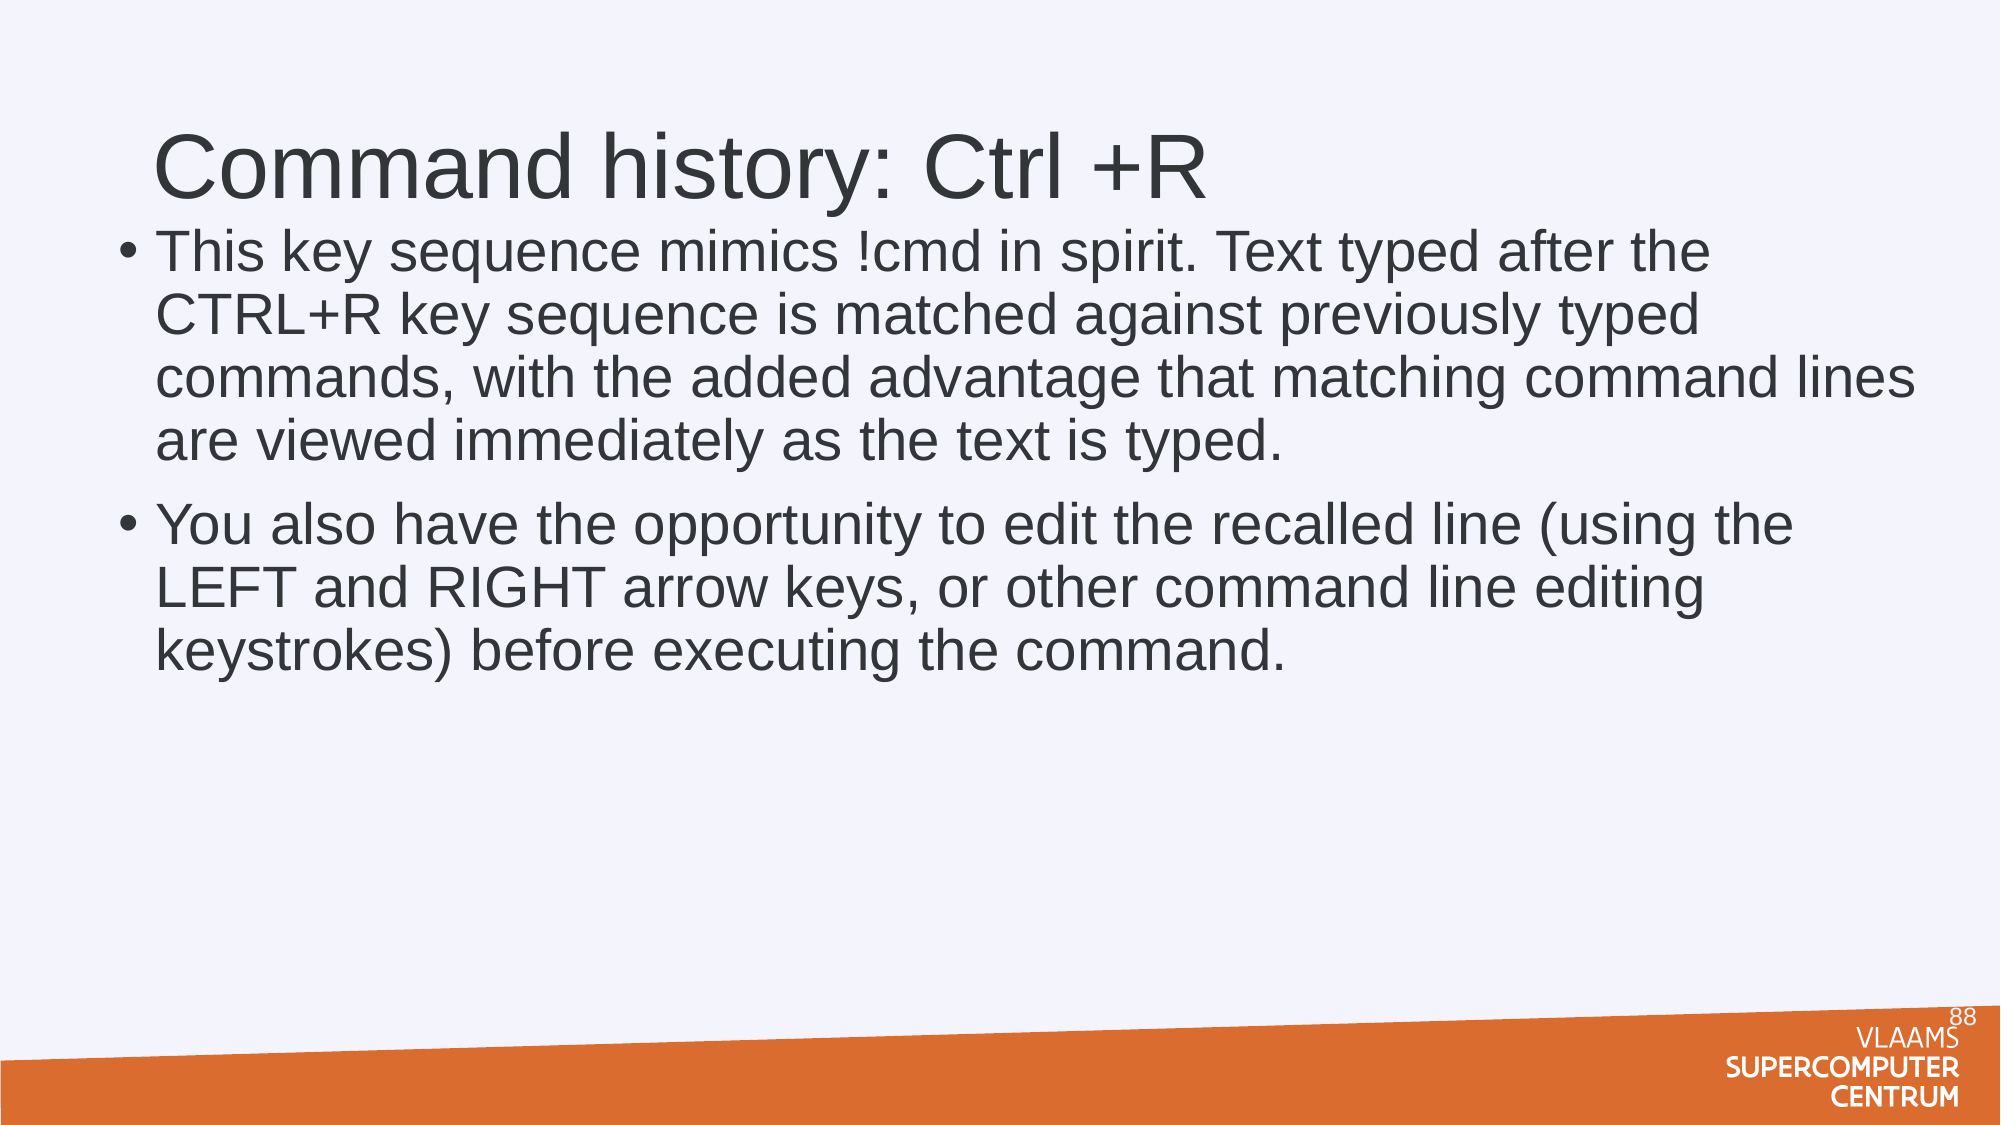

# Command history: Ctrl +R
This key sequence mimics !cmd in spirit. Text typed after the CTRL+R key sequence is matched against previously typed commands, with the added advantage that matching command lines are viewed immediately as the text is typed.
You also have the opportunity to edit the recalled line (using the LEFT and RIGHT arrow keys, or other command line editing keystrokes) before executing the command.

88